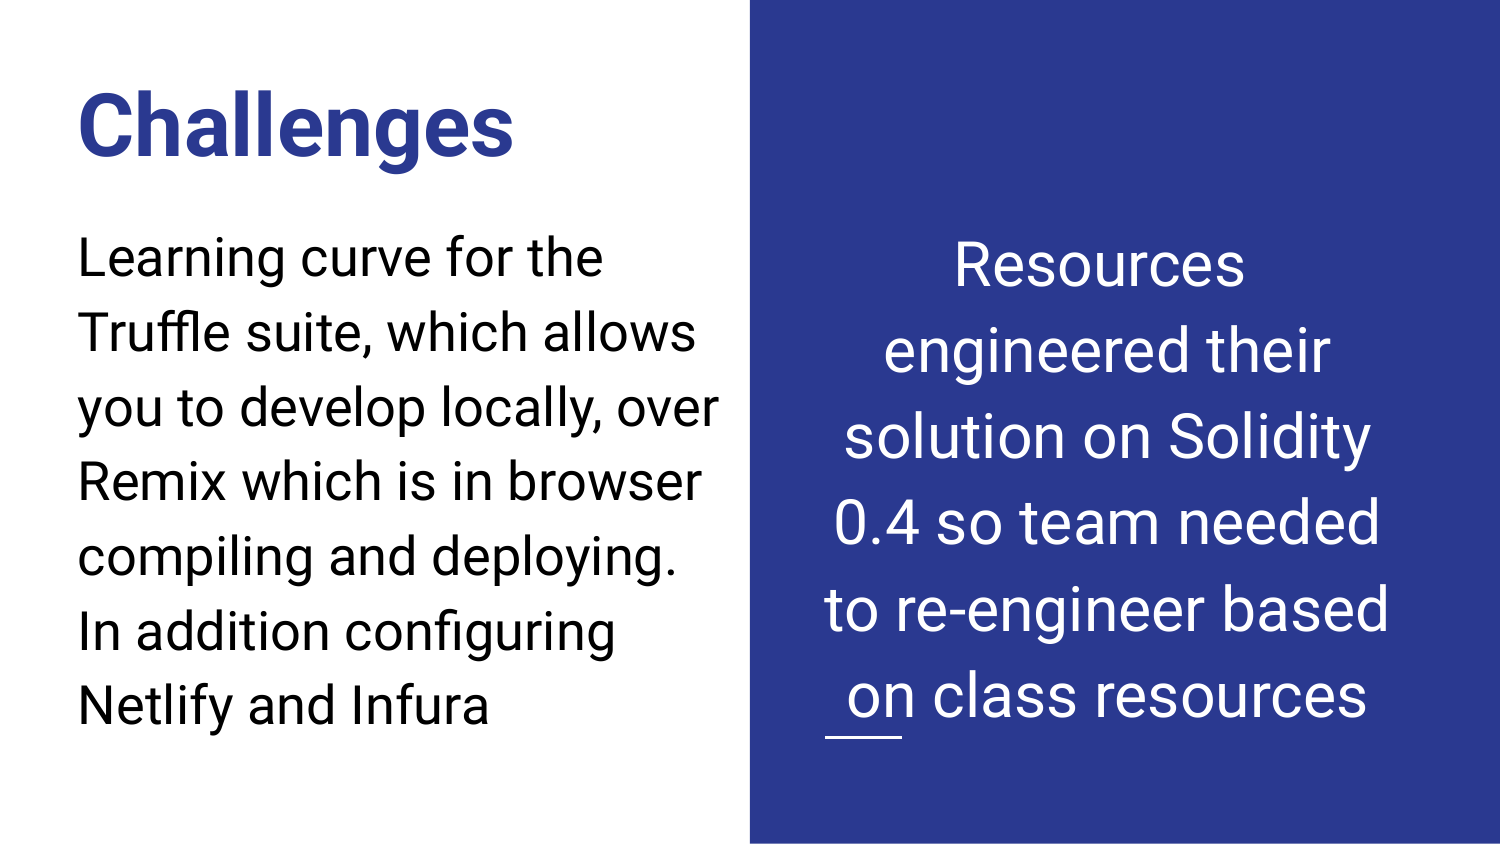

# Challenges
Learning curve for the Truffle suite, which allows you to develop locally, over Remix which is in browser compiling and deploying. In addition configuring Netlify and Infura

Resources  engineered their solution on Solidity 0.4 so team needed to re-engineer based on class resources